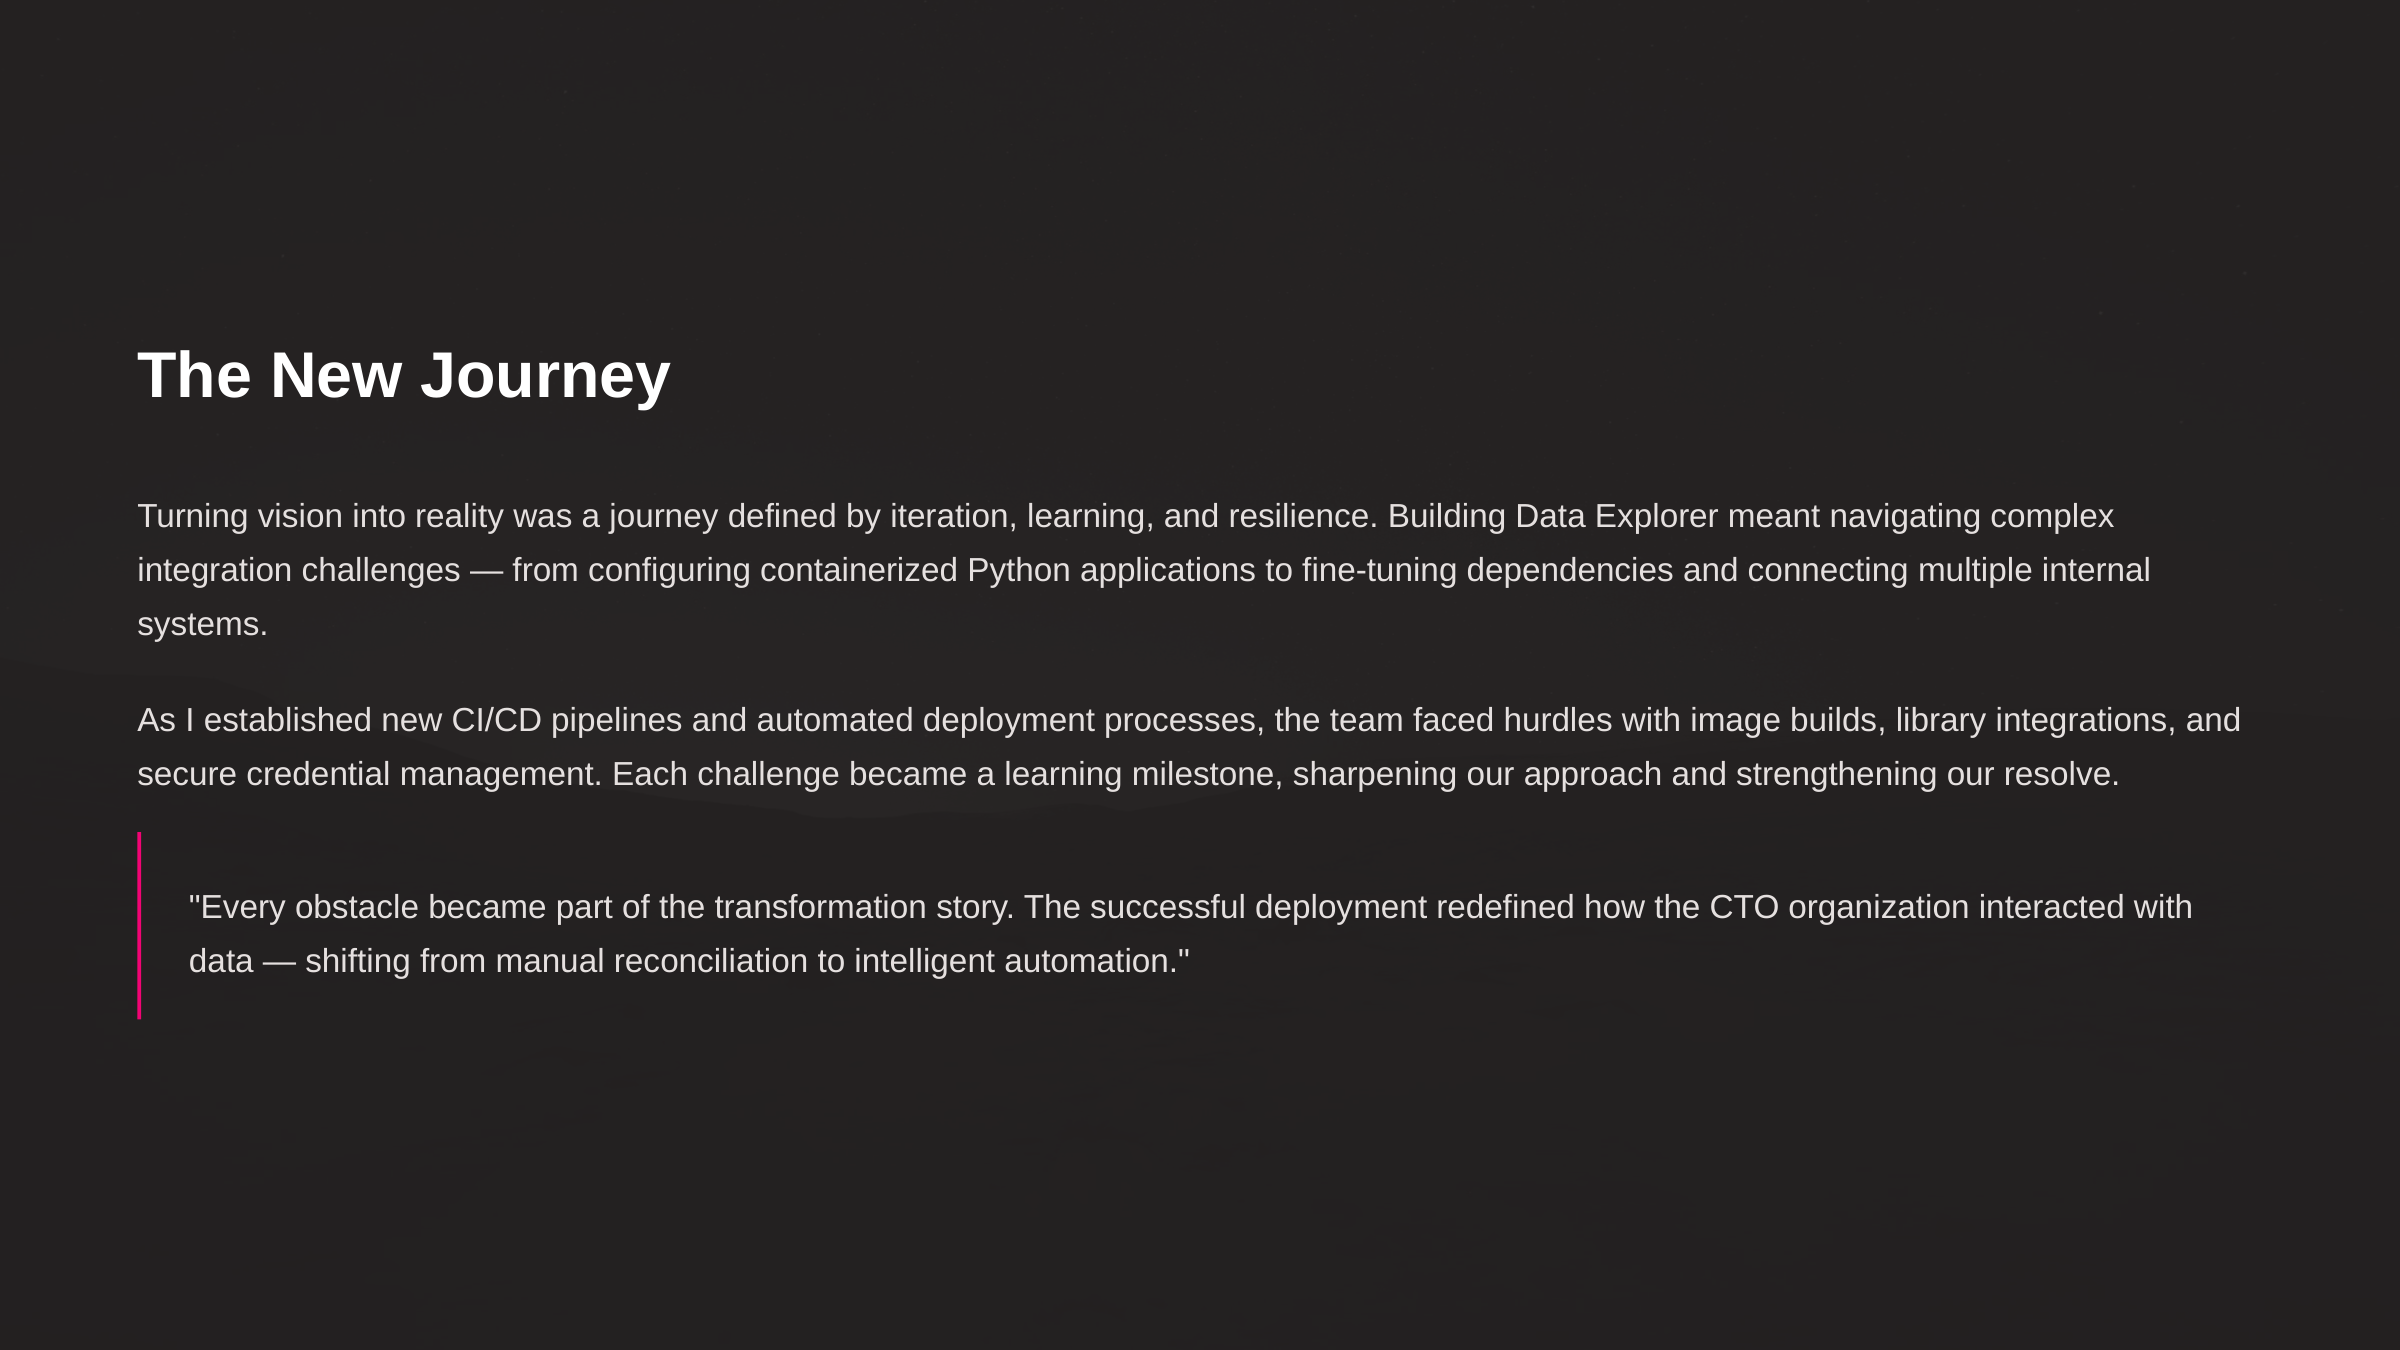

The New Journey
Turning vision into reality was a journey defined by iteration, learning, and resilience. Building Data Explorer meant navigating complex integration challenges — from configuring containerized Python applications to fine-tuning dependencies and connecting multiple internal systems.
As I established new CI/CD pipelines and automated deployment processes, the team faced hurdles with image builds, library integrations, and secure credential management. Each challenge became a learning milestone, sharpening our approach and strengthening our resolve.

"Every obstacle became part of the transformation story. The successful deployment redefined how the CTO organization interacted with data — shifting from manual reconciliation to intelligent automation."